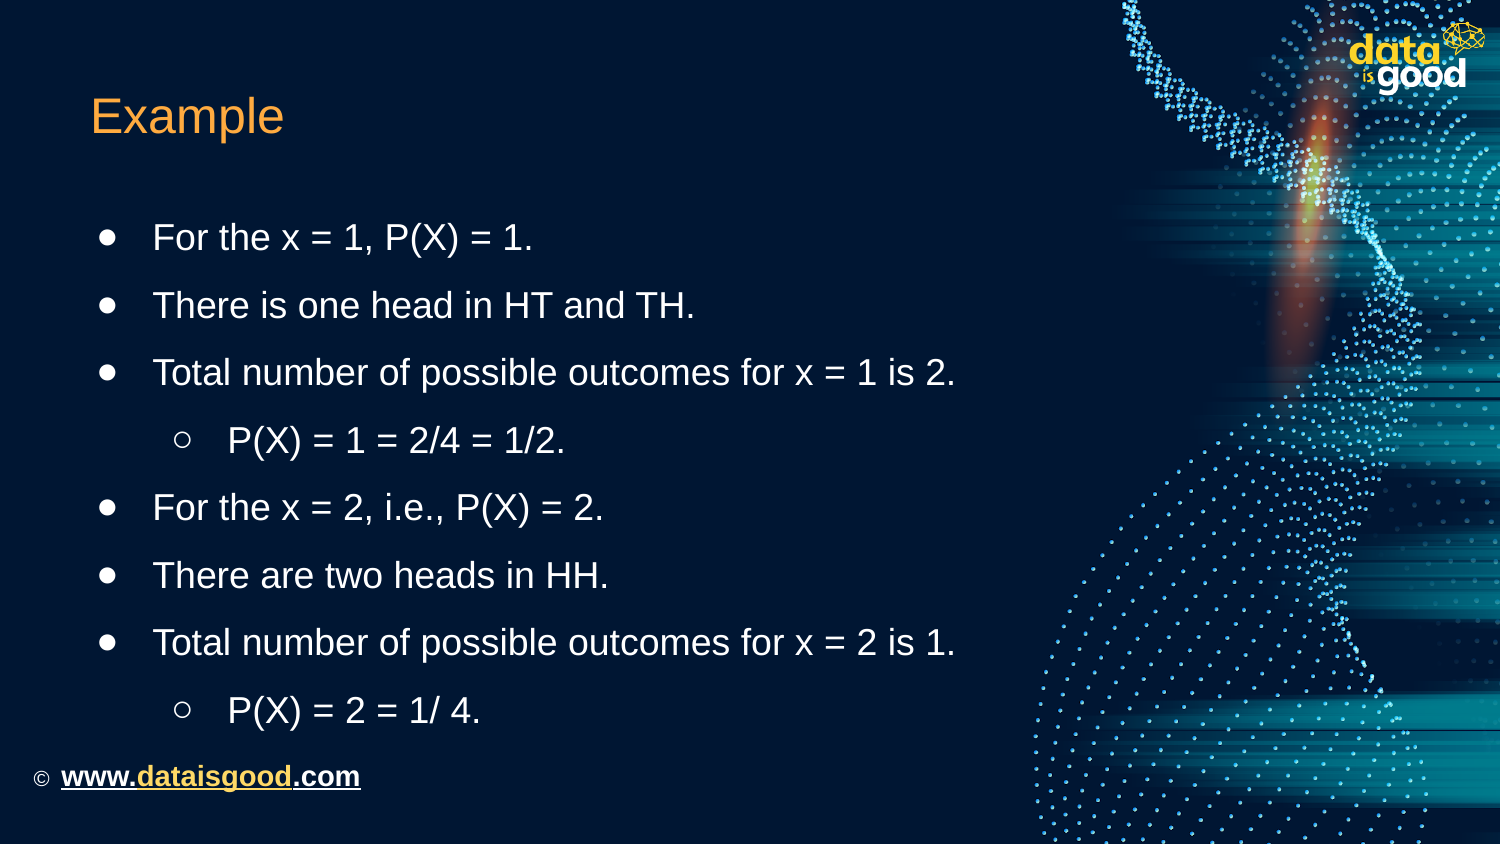

# Example
For the x = 1, P(X) = 1.
There is one head in HT and TH.
Total number of possible outcomes for x = 1 is 2.
P(X) = 1 = 2/4 = 1/2.
For the x = 2, i.e., P(X) = 2.
There are two heads in HH.
Total number of possible outcomes for x = 2 is 1.
P(X) = 2 = 1/ 4.